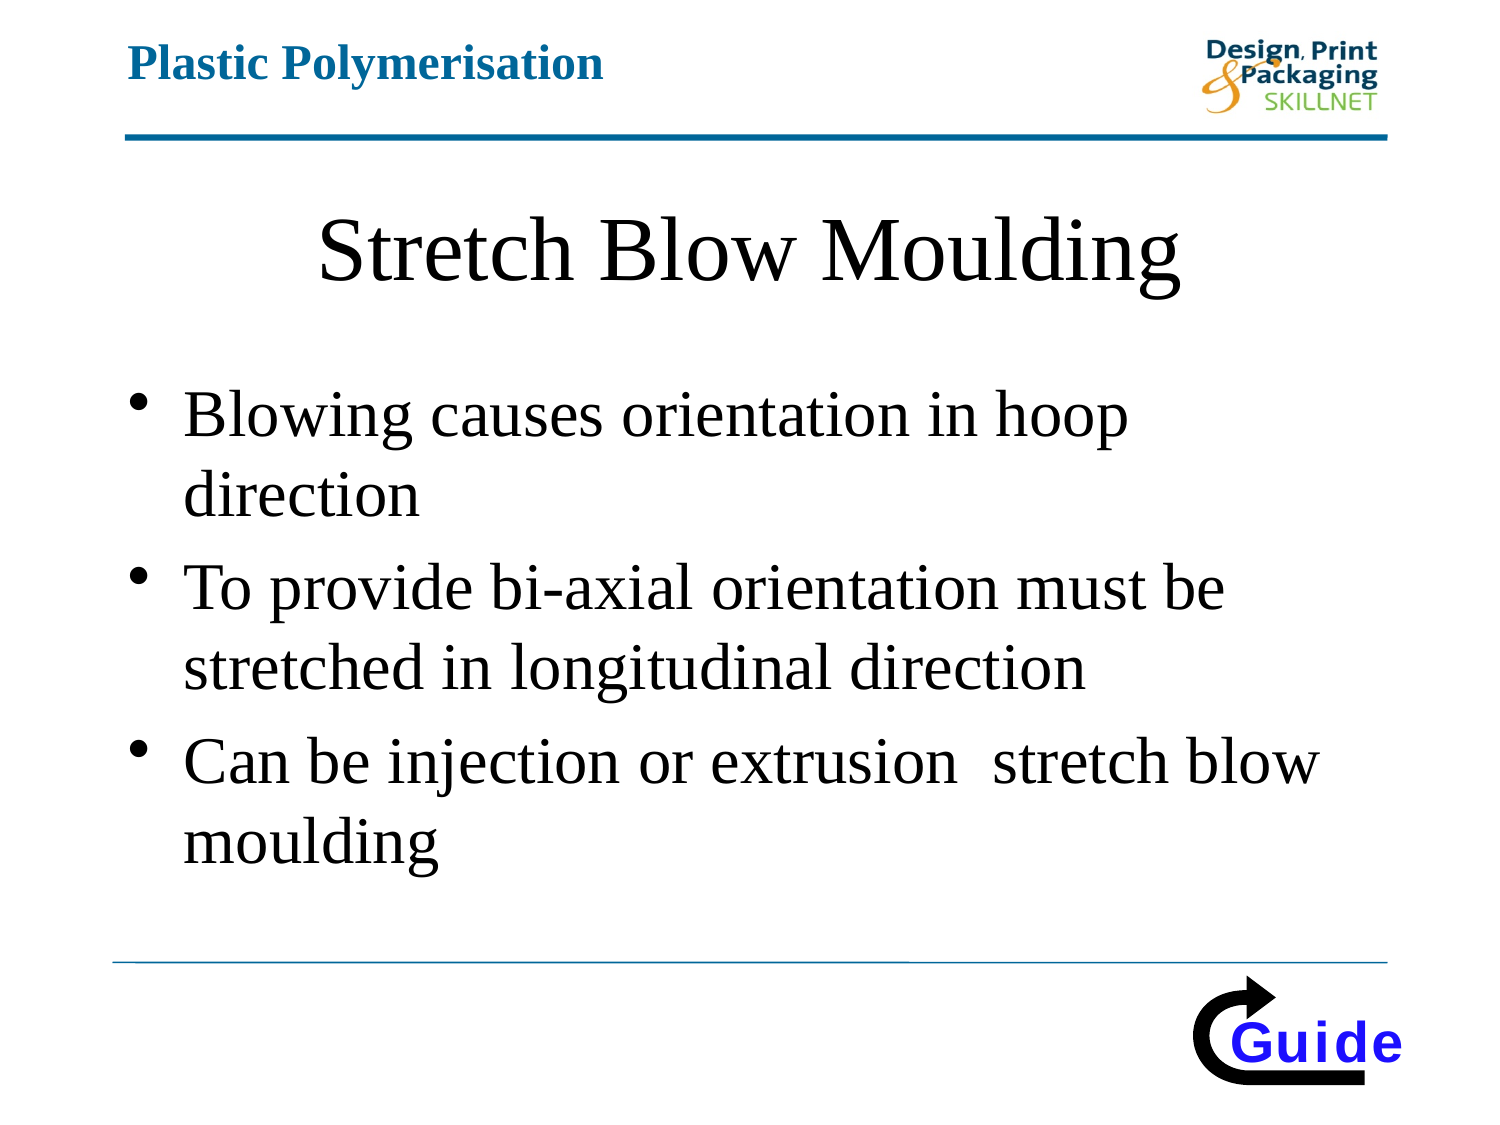

# Stretch Blow Moulding
Blowing causes orientation in hoop direction
To provide bi-axial orientation must be stretched in longitudinal direction
Can be injection or extrusion  stretch blow moulding